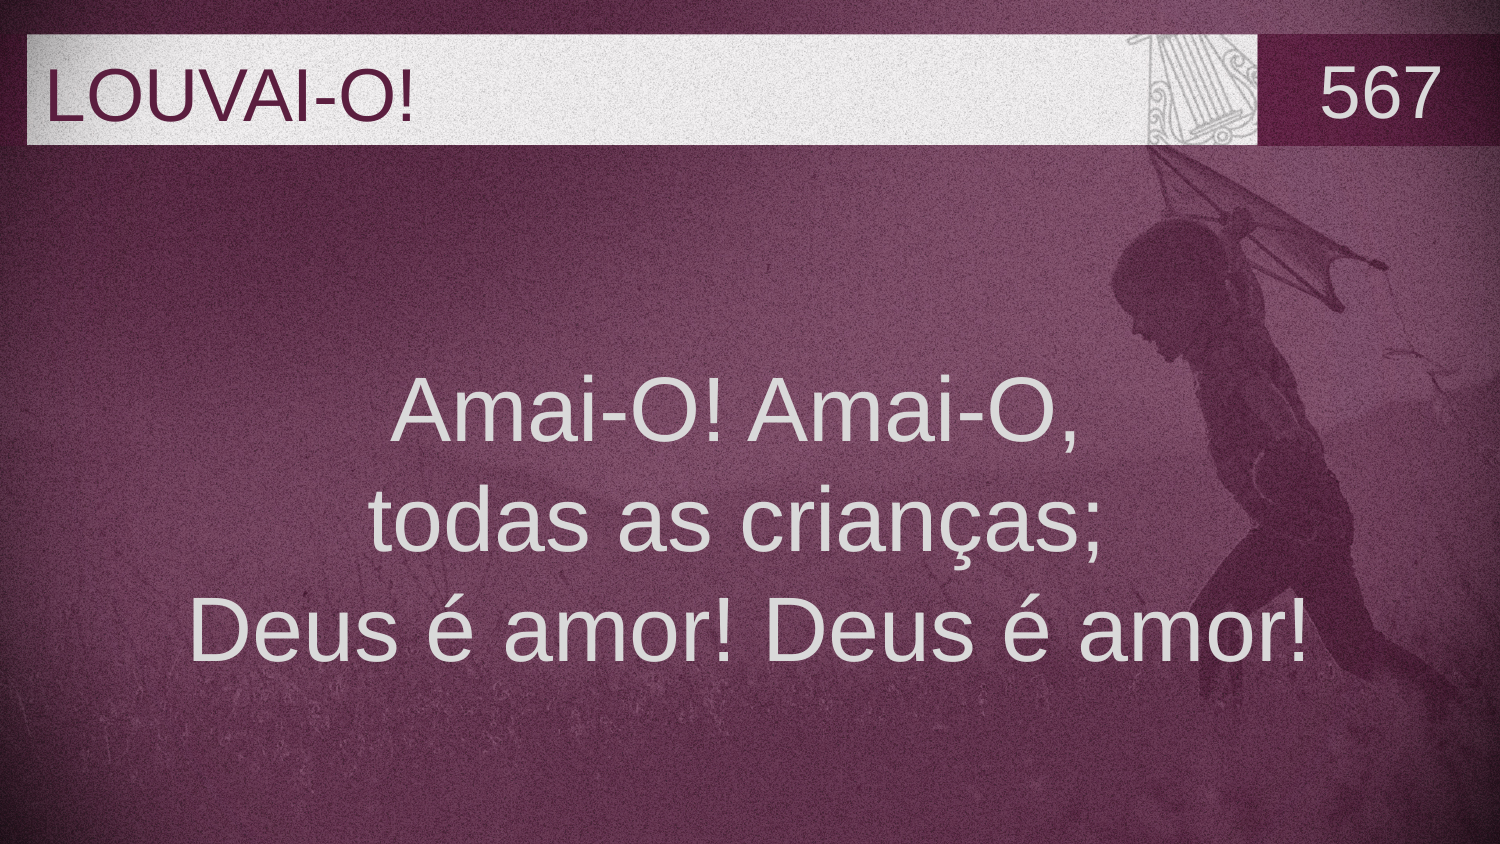

# LOUVAI-O!
567
Amai-O! Amai-O,
todas as crianças;
Deus é amor! Deus é amor!